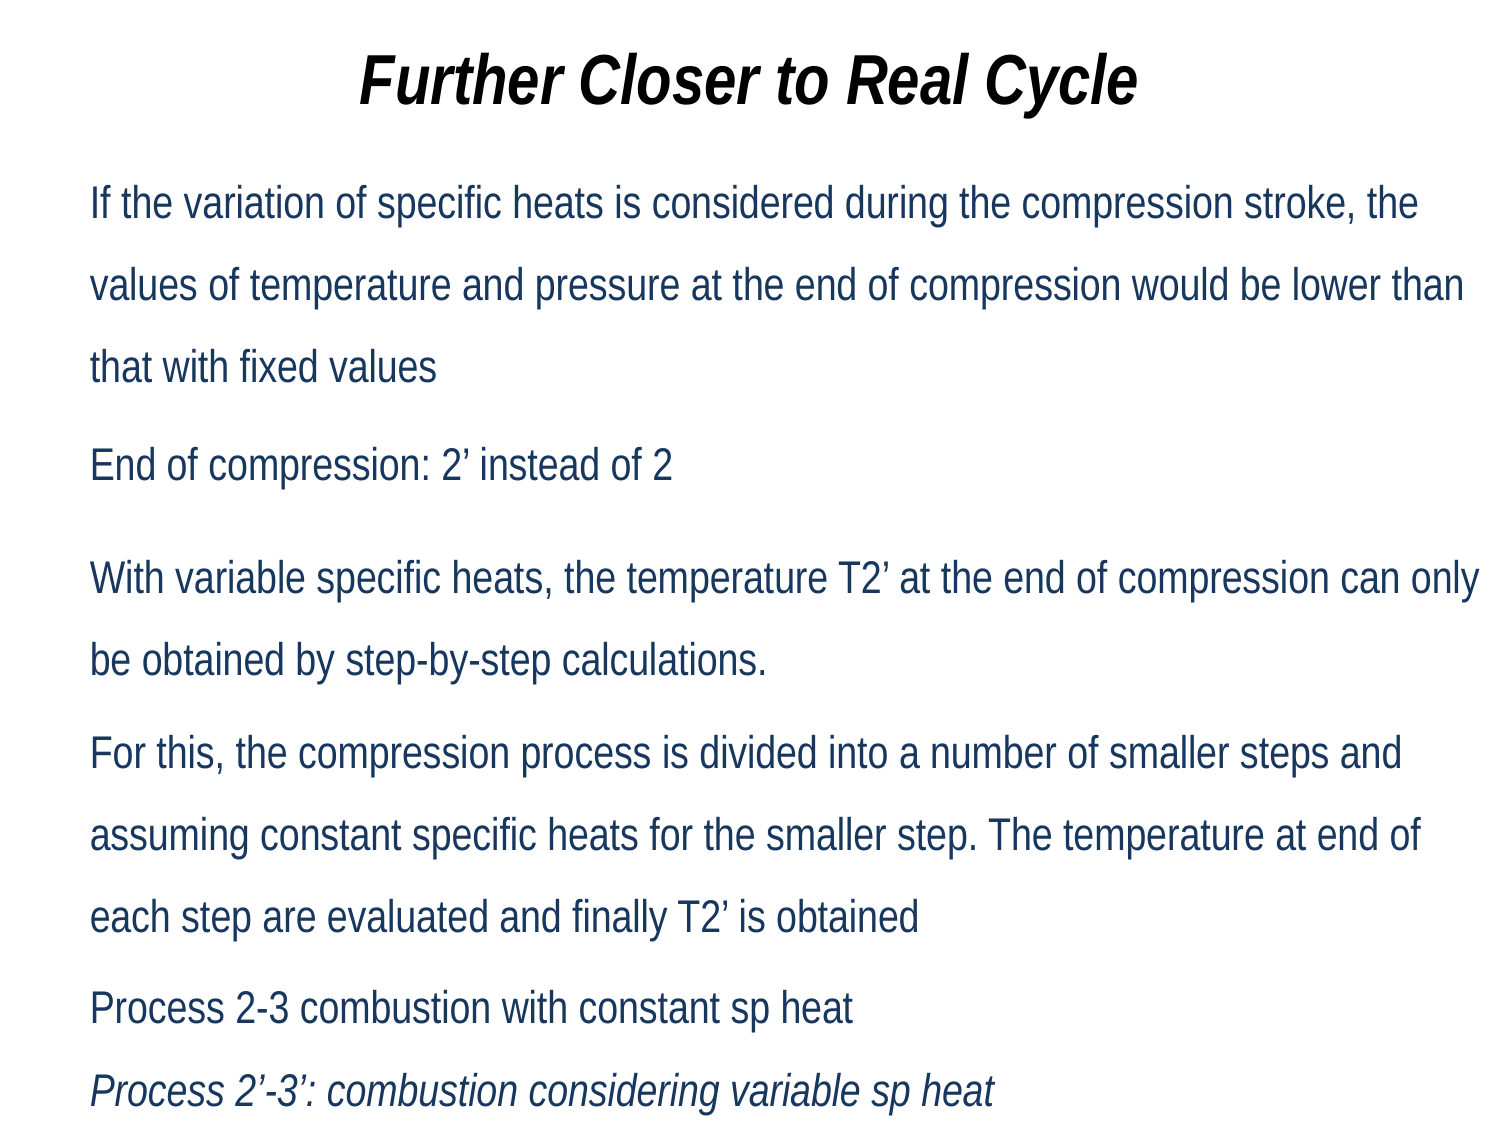

# Further Closer to Real Cycle
If the variation of specific heats is considered during the compression stroke, the values of temperature and pressure at the end of compression would be lower than that with fixed values
End of compression: 2’ instead of 2
With variable specific heats, the temperature T2’ at the end of compression can only be obtained by step-by-step calculations.
For this, the compression process is divided into a number of smaller steps and assuming constant specific heats for the smaller step. The temperature at end of each step are evaluated and finally T2’ is obtained
Process 2-3 combustion with constant sp heat
Process 2’-3’: combustion considering variable sp heat